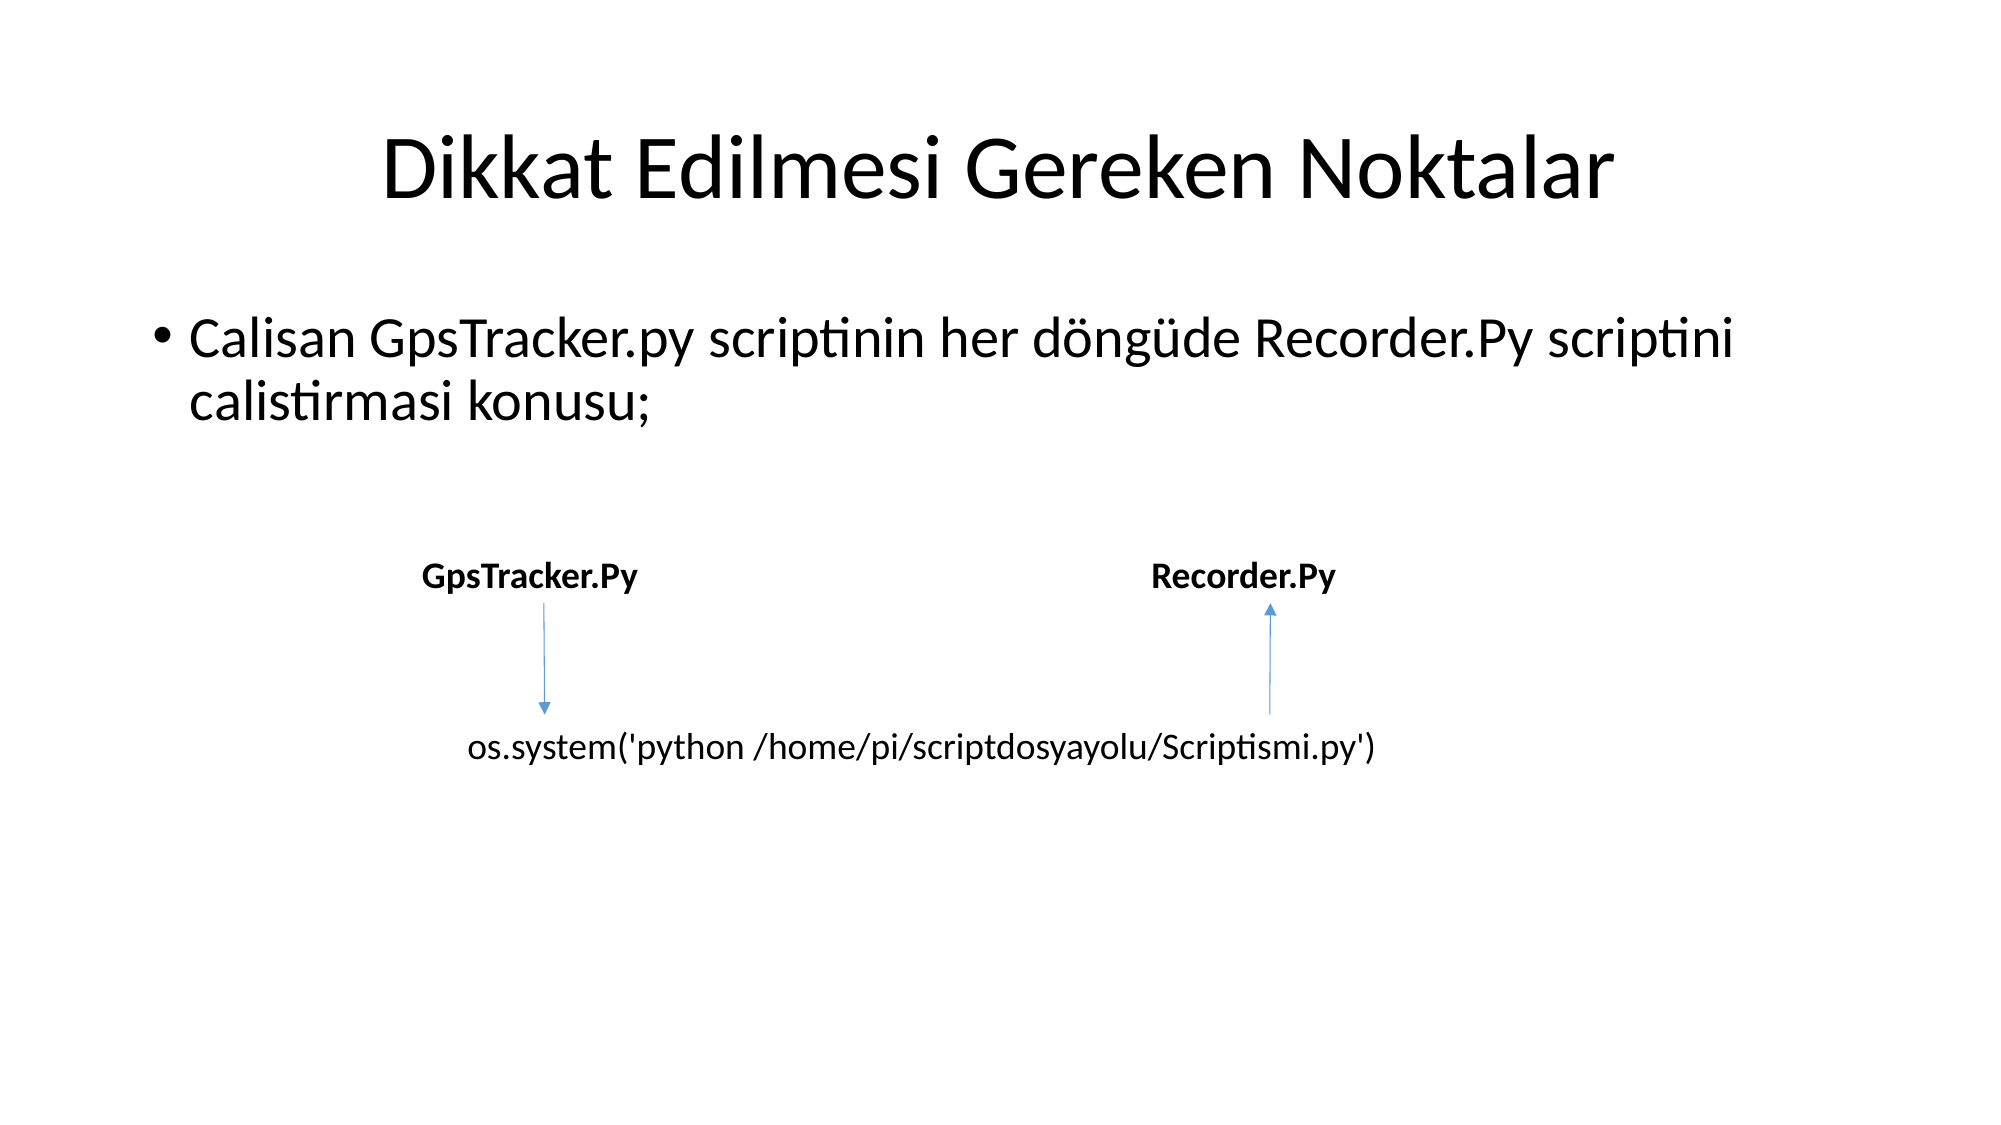

# Dikkat Edilmesi Gereken Noktalar
Calisan GpsTracker.py scriptinin her döngüde Recorder.Py scriptini calistirmasi konusu;

GpsTracker.Py
Recorder.Py
os.system('python /home/pi/scriptdosyayolu/Scriptismi.py')